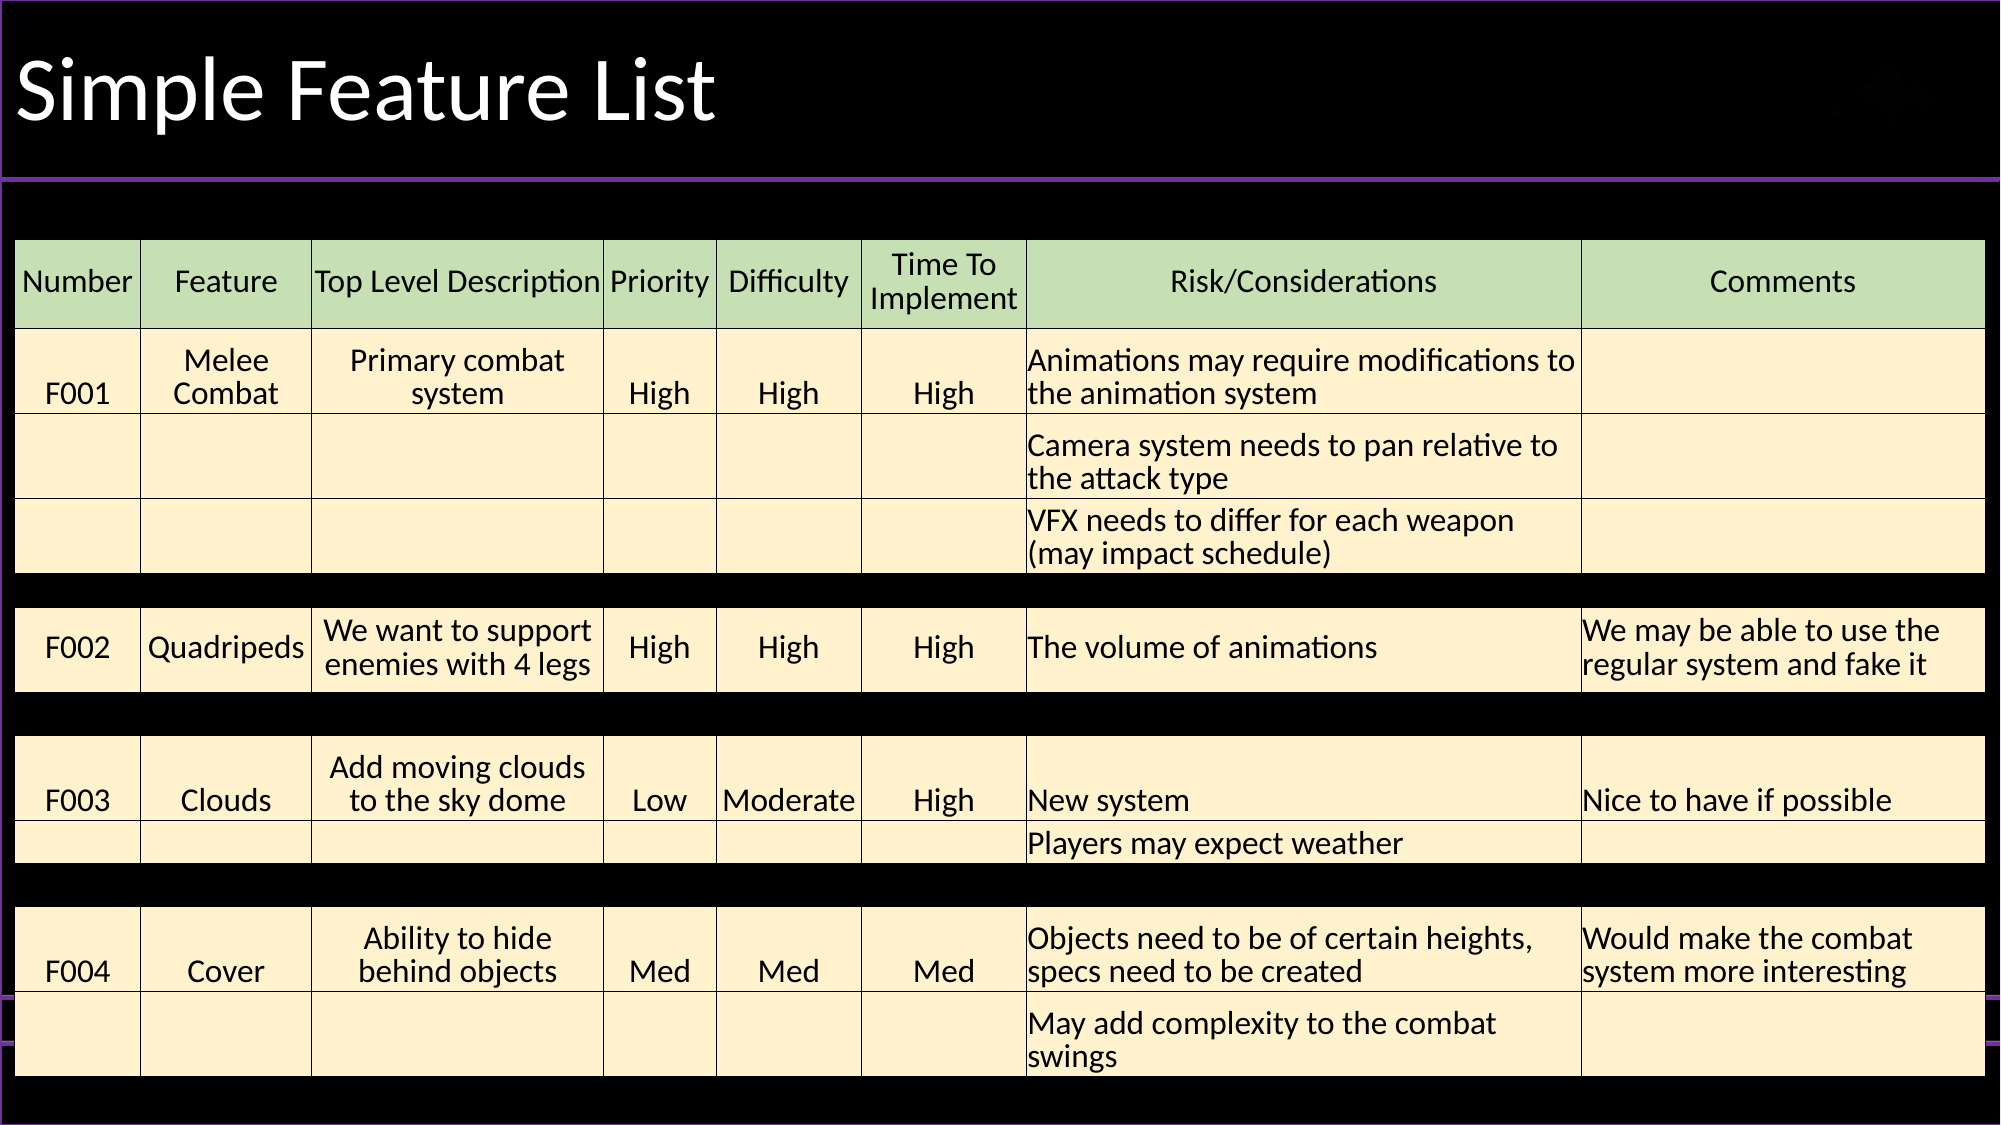

# Simple Feature List
| Number | Feature | Top Level Description | Priority | Difficulty | Time To Implement | Risk/Considerations | Comments |
| --- | --- | --- | --- | --- | --- | --- | --- |
| F001 | Melee Combat | Primary combat system | High | High | High | Animations may require modifications to the animation system |  |
|  |  |  |  |  |  | Camera system needs to pan relative to the attack type |  |
|  |  |  |  |  |  | VFX needs to differ for each weapon (may impact schedule) |  |
|  |  |  |  |  |  |  |  |
| F002 | Quadripeds | We want to support enemies with 4 legs | High | High | High | The volume of animations | We may be able to use the regular system and fake it |
|  |  |  |  |  |  |  |  |
| F003 | Clouds | Add moving clouds to the sky dome | Low | Moderate | High | New system | Nice to have if possible |
|  |  |  |  |  |  | Players may expect weather |  |
|  |  |  |  |  |  |  |  |
| F004 | Cover | Ability to hide behind objects | Med | Med | Med | Objects need to be of certain heights, specs need to be created | Would make the combat system more interesting |
|  |  |  |  |  |  | May add complexity to the combat swings |  |